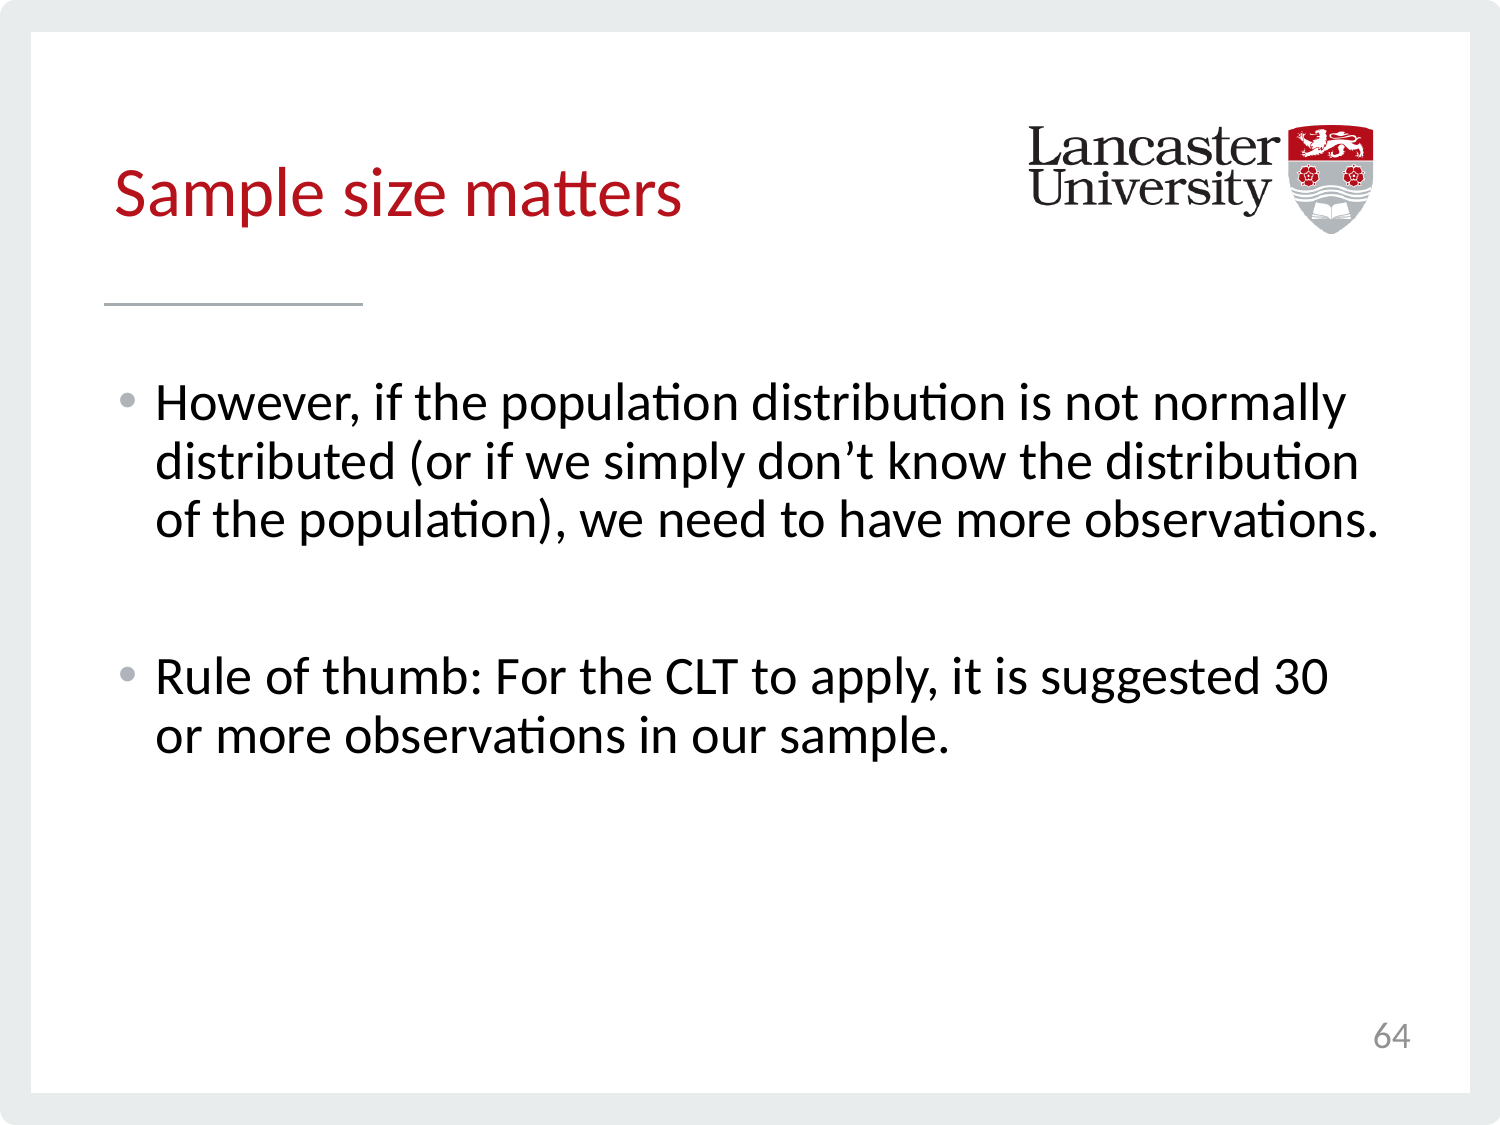

# Sample size matters
However, if the population distribution is not normally distributed (or if we simply don’t know the distribution of the population), we need to have more observations.

Rule of thumb: For the CLT to apply, it is suggested 30 or more observations in our sample.

64